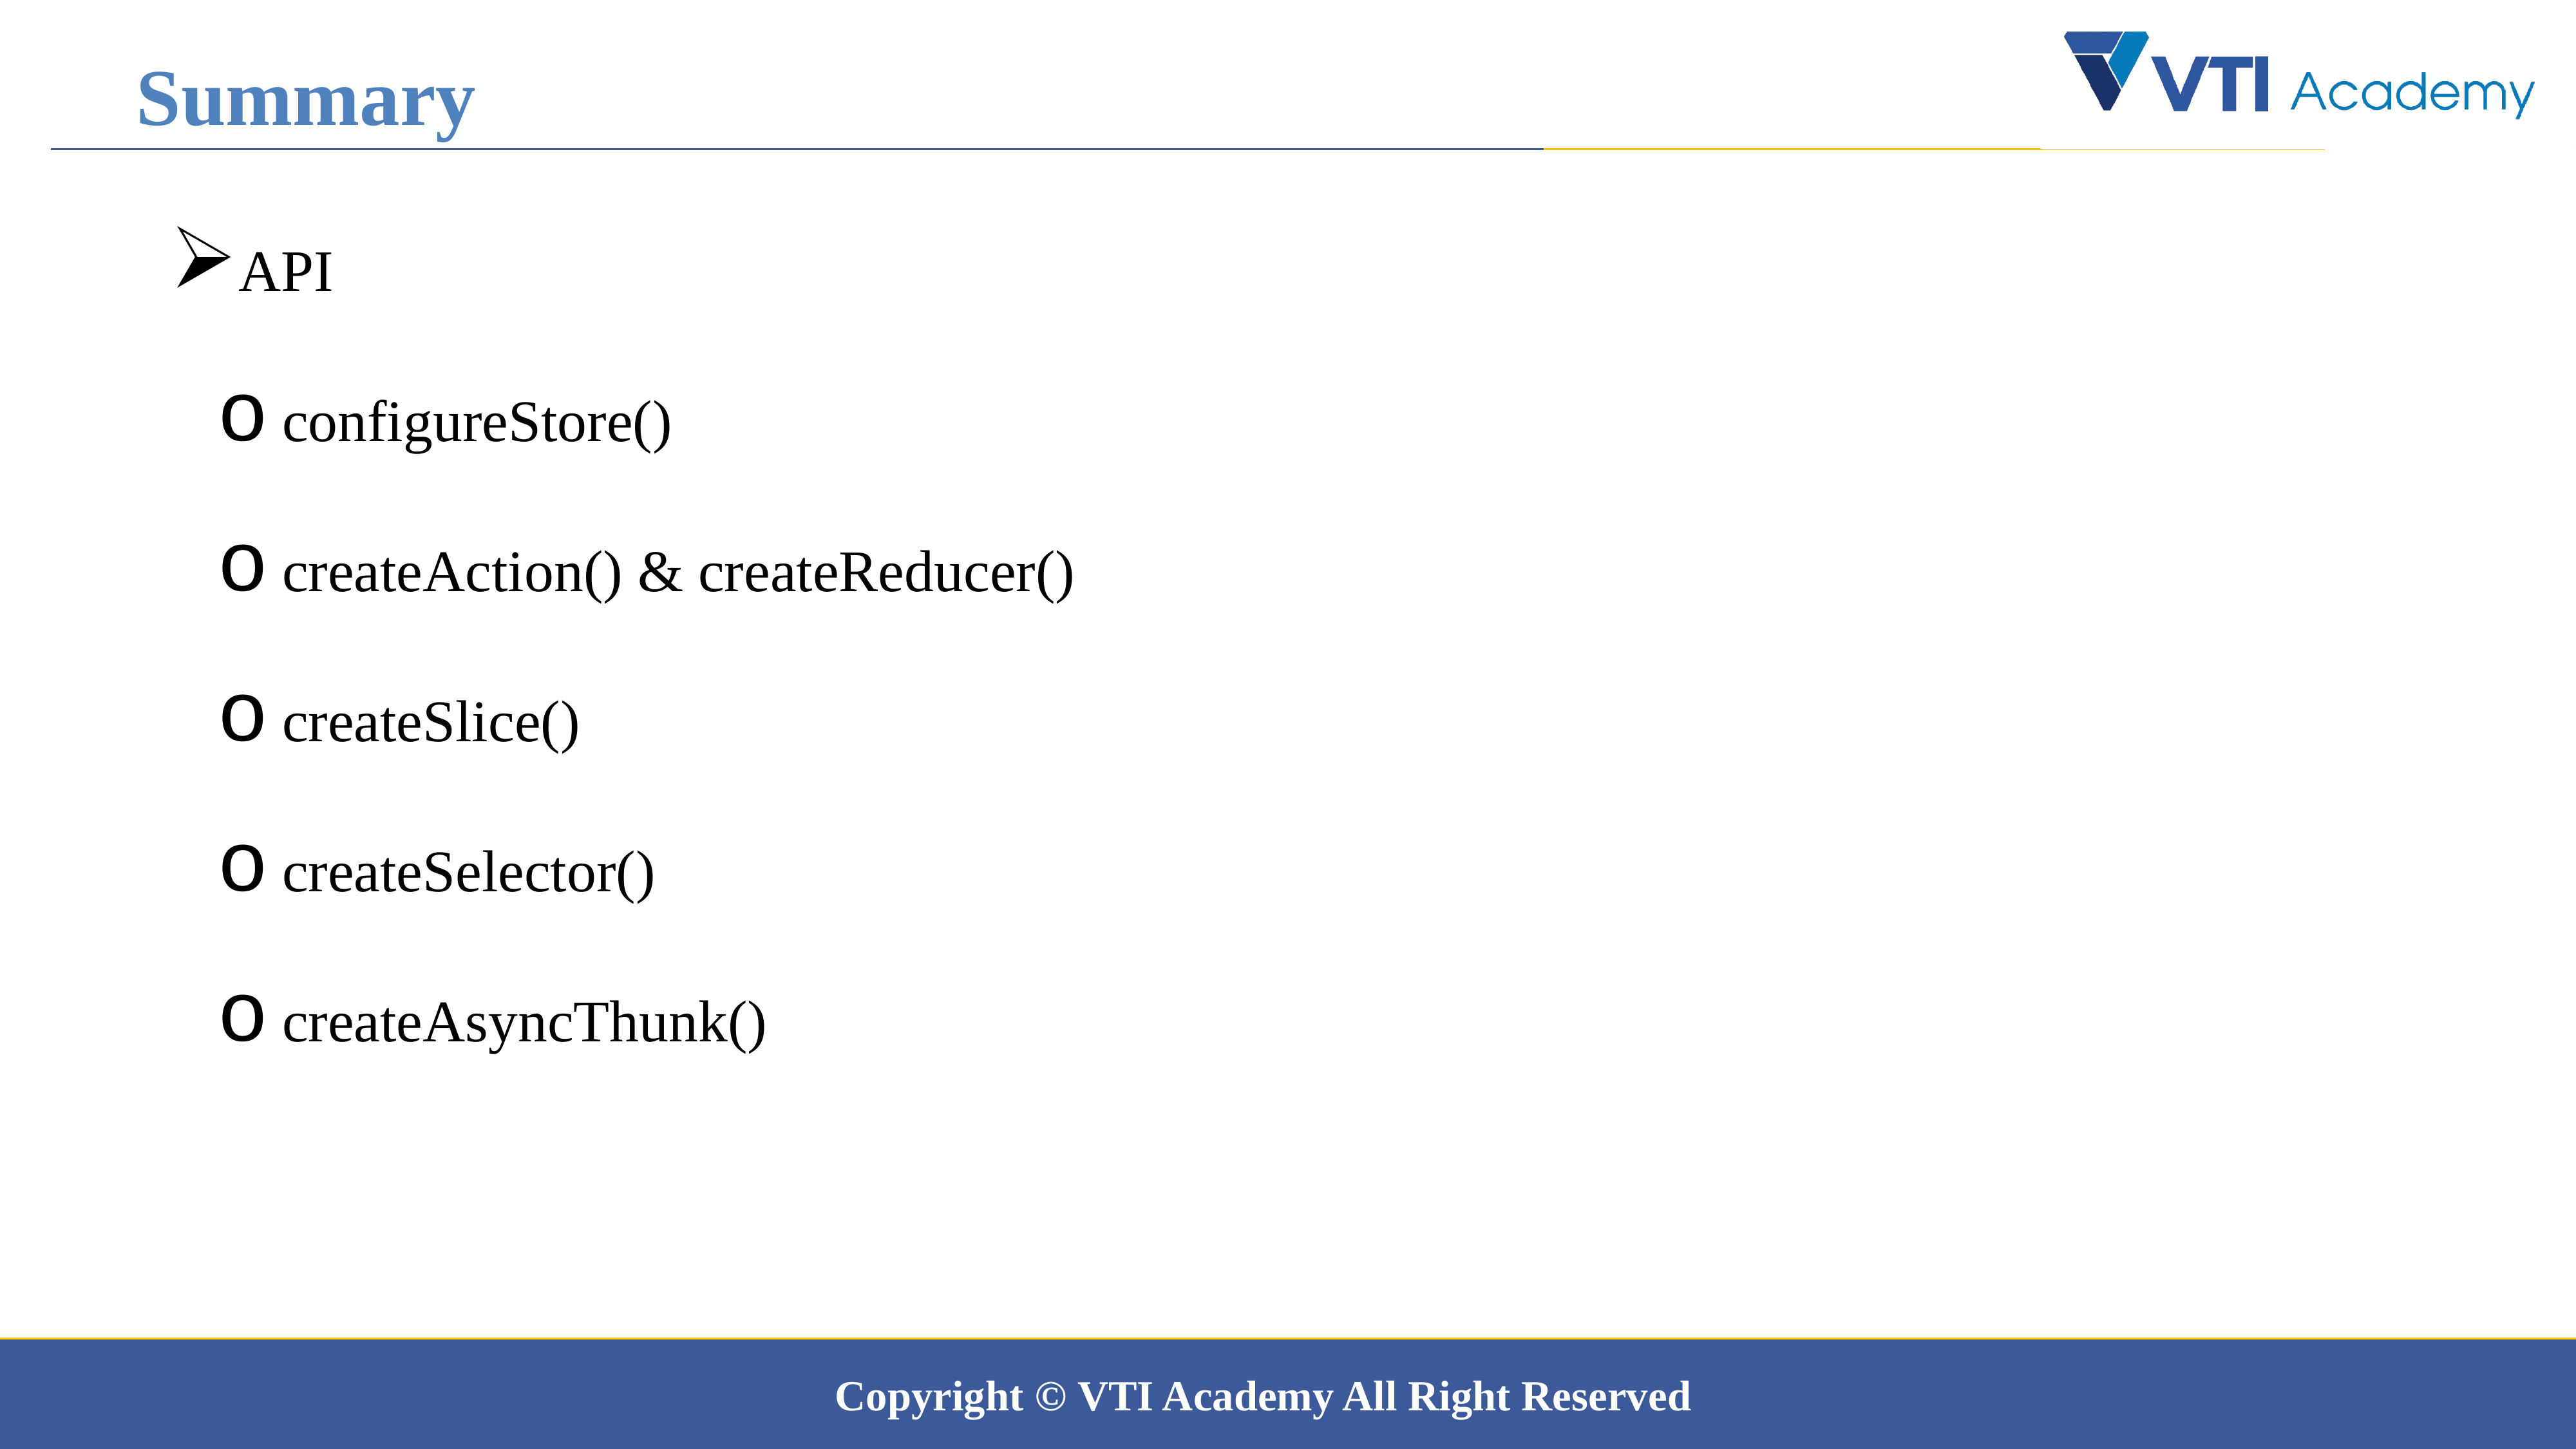

Summary
API
configureStore()
createAction() & createReducer()
createSlice()
createSelector()
createAsyncThunk()